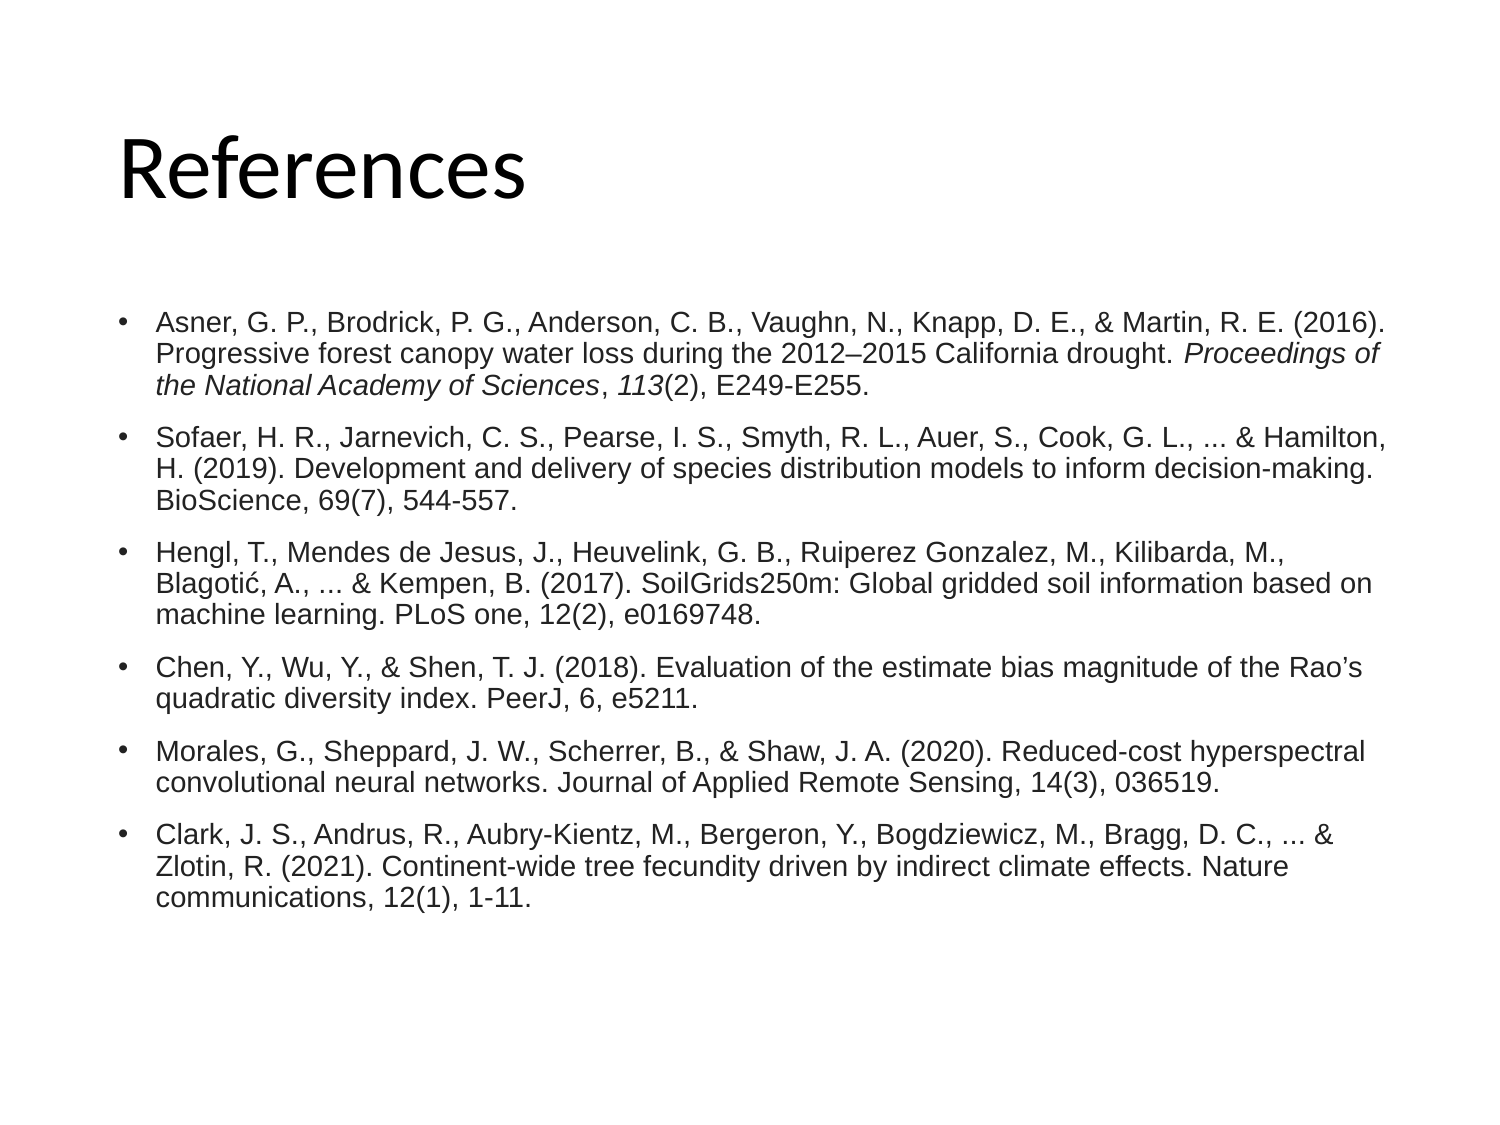

# References
Asner, G. P., Brodrick, P. G., Anderson, C. B., Vaughn, N., Knapp, D. E., & Martin, R. E. (2016). Progressive forest canopy water loss during the 2012–2015 California drought. Proceedings of the National Academy of Sciences, 113(2), E249-E255.
Sofaer, H. R., Jarnevich, C. S., Pearse, I. S., Smyth, R. L., Auer, S., Cook, G. L., ... & Hamilton, H. (2019). Development and delivery of species distribution models to inform decision-making. BioScience, 69(7), 544-557.
Hengl, T., Mendes de Jesus, J., Heuvelink, G. B., Ruiperez Gonzalez, M., Kilibarda, M., Blagotić, A., ... & Kempen, B. (2017). SoilGrids250m: Global gridded soil information based on machine learning. PLoS one, 12(2), e0169748.
Chen, Y., Wu, Y., & Shen, T. J. (2018). Evaluation of the estimate bias magnitude of the Rao’s quadratic diversity index. PeerJ, 6, e5211.
Morales, G., Sheppard, J. W., Scherrer, B., & Shaw, J. A. (2020). Reduced-cost hyperspectral convolutional neural networks. Journal of Applied Remote Sensing, 14(3), 036519.
Clark, J. S., Andrus, R., Aubry-Kientz, M., Bergeron, Y., Bogdziewicz, M., Bragg, D. C., ... & Zlotin, R. (2021). Continent-wide tree fecundity driven by indirect climate effects. Nature communications, 12(1), 1-11.